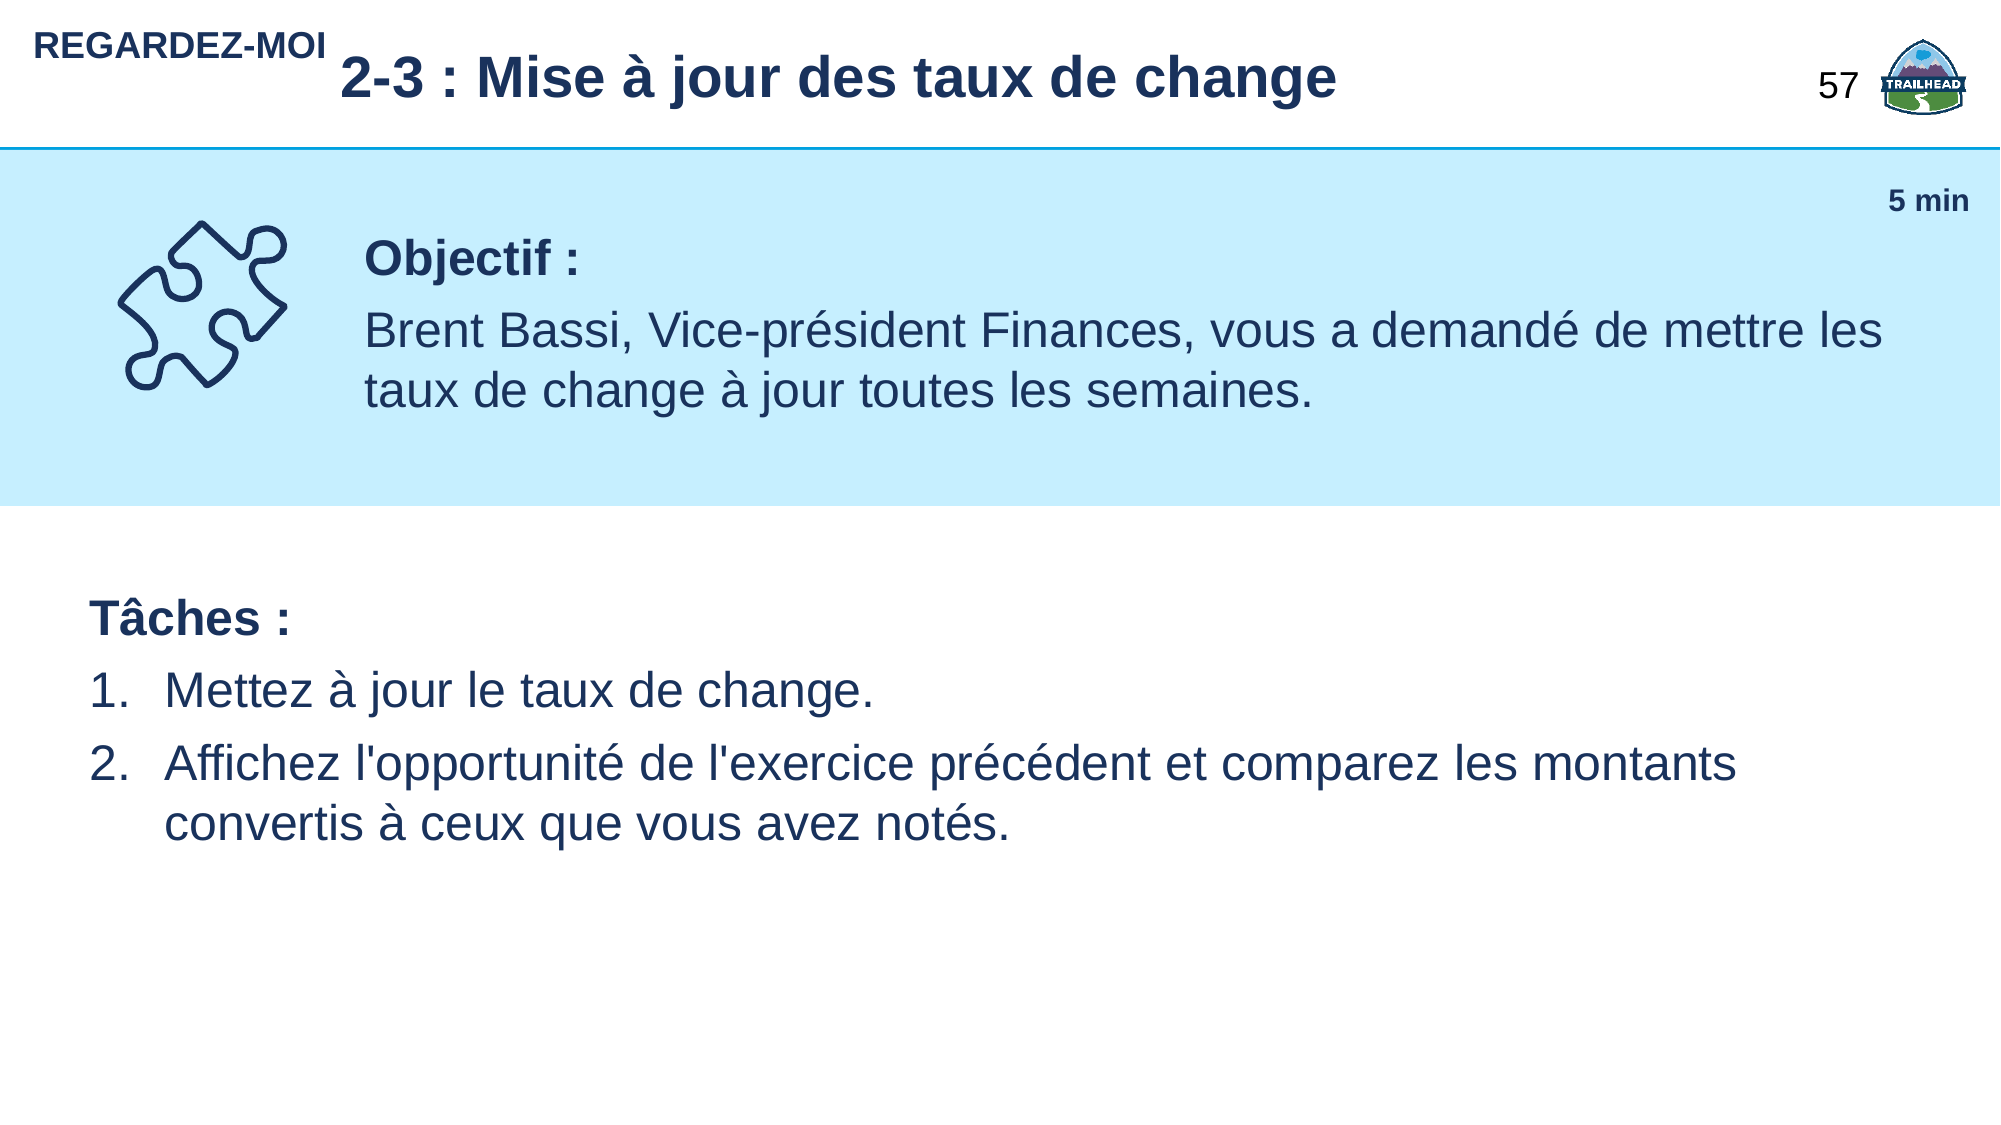

2-3 : Mise à jour des taux de change
REGARDEZ-MOI
57
Objectif :
Brent Bassi, Vice-président Finances, vous a demandé de mettre les taux de change à jour toutes les semaines.
5 min
Tâches :
Mettez à jour le taux de change.
Affichez l'opportunité de l'exercice précédent et comparez les montants convertis à ceux que vous avez notés.